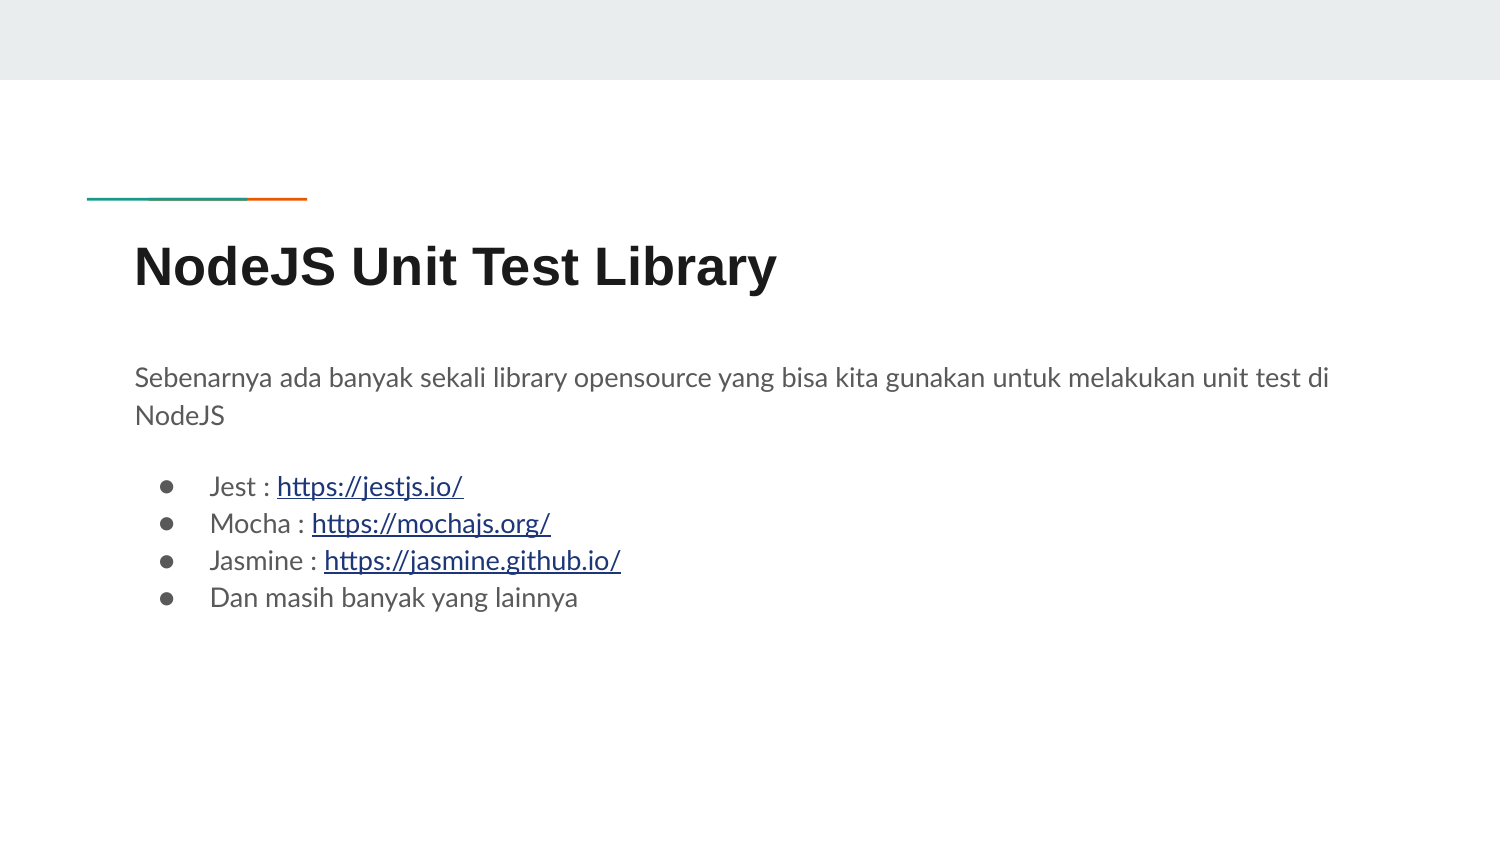

# NodeJS Unit Test Library
Sebenarnya ada banyak sekali library opensource yang bisa kita gunakan untuk melakukan unit test di NodeJS
Jest : https://jestjs.io/
Mocha : https://mochajs.org/
Jasmine : https://jasmine.github.io/
Dan masih banyak yang lainnya